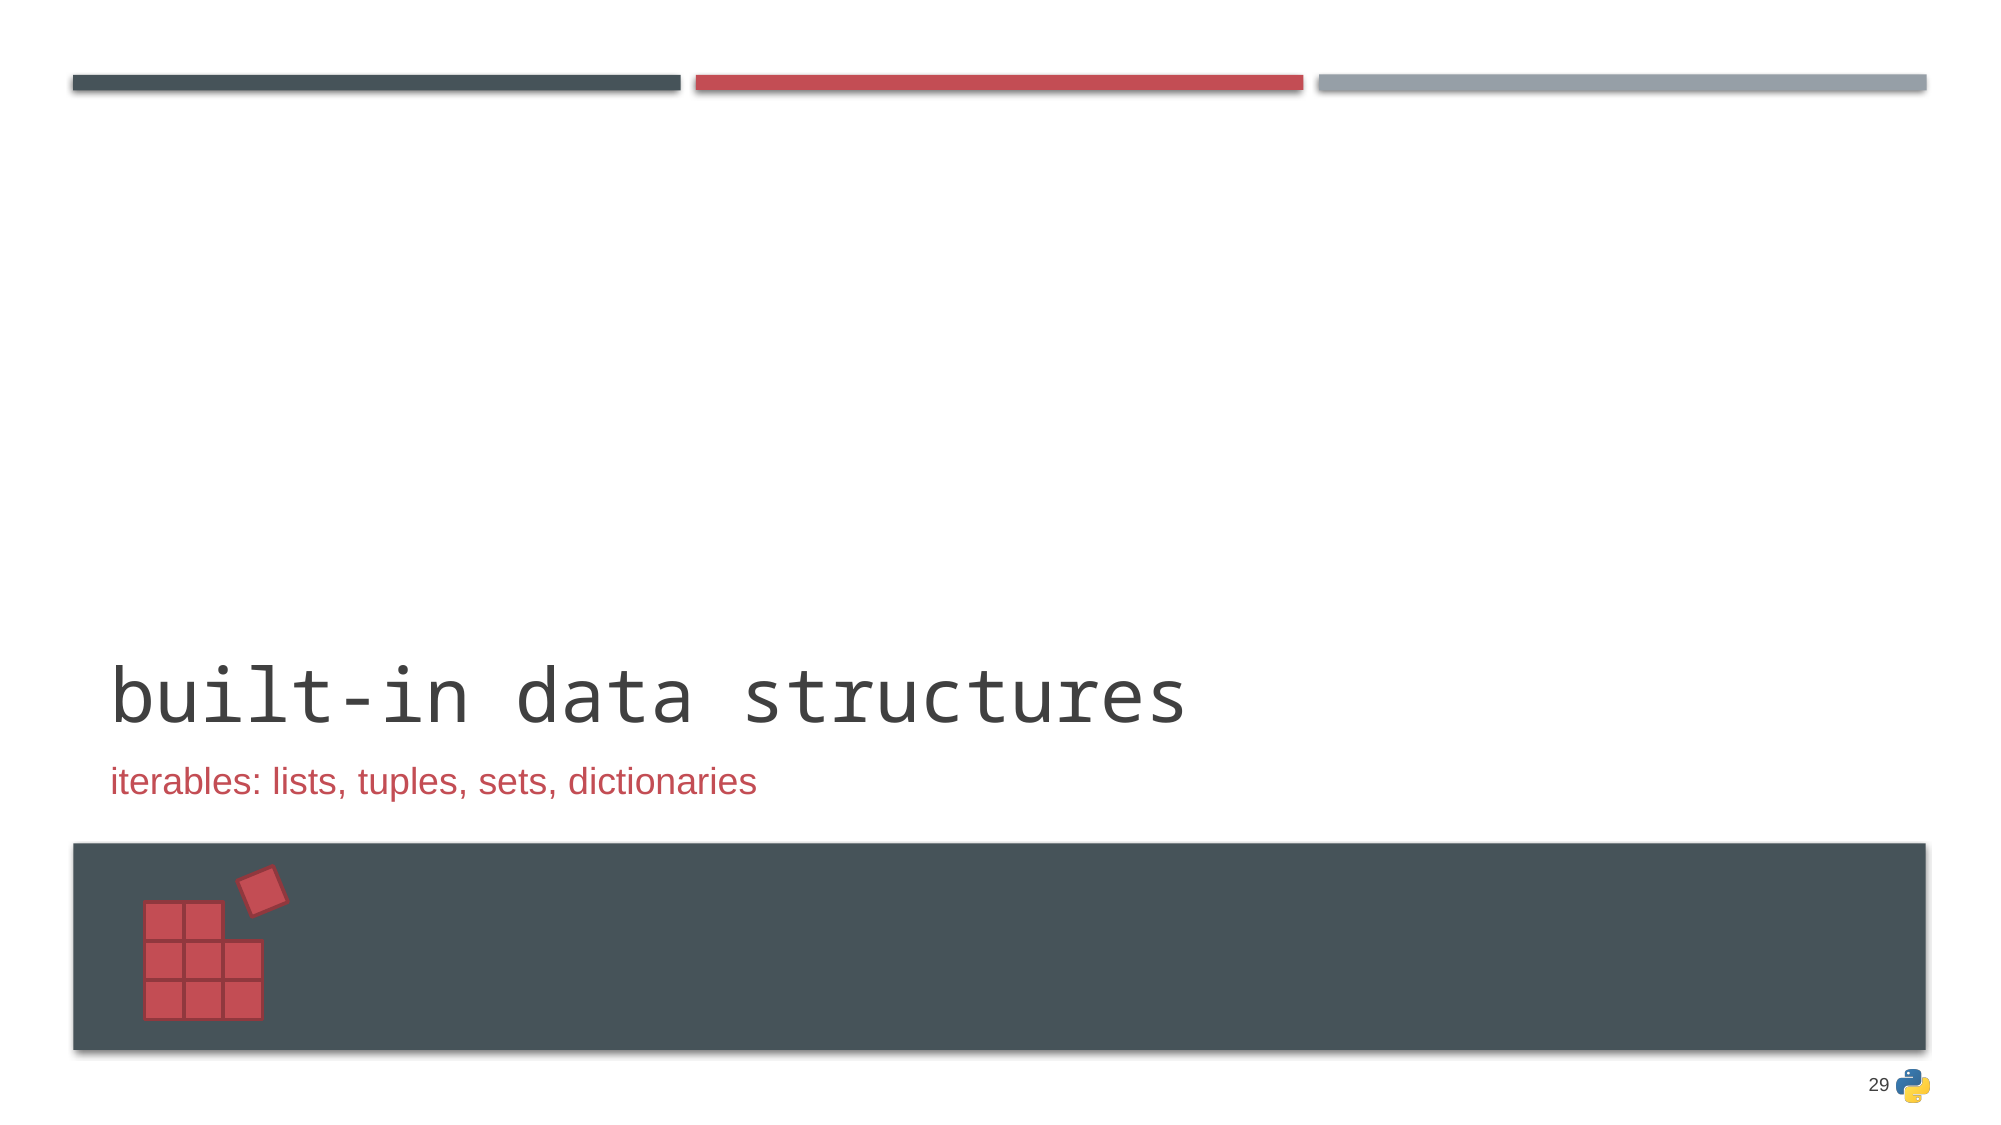

# built-in data structures
iterables: lists, tuples, sets, dictionaries

29